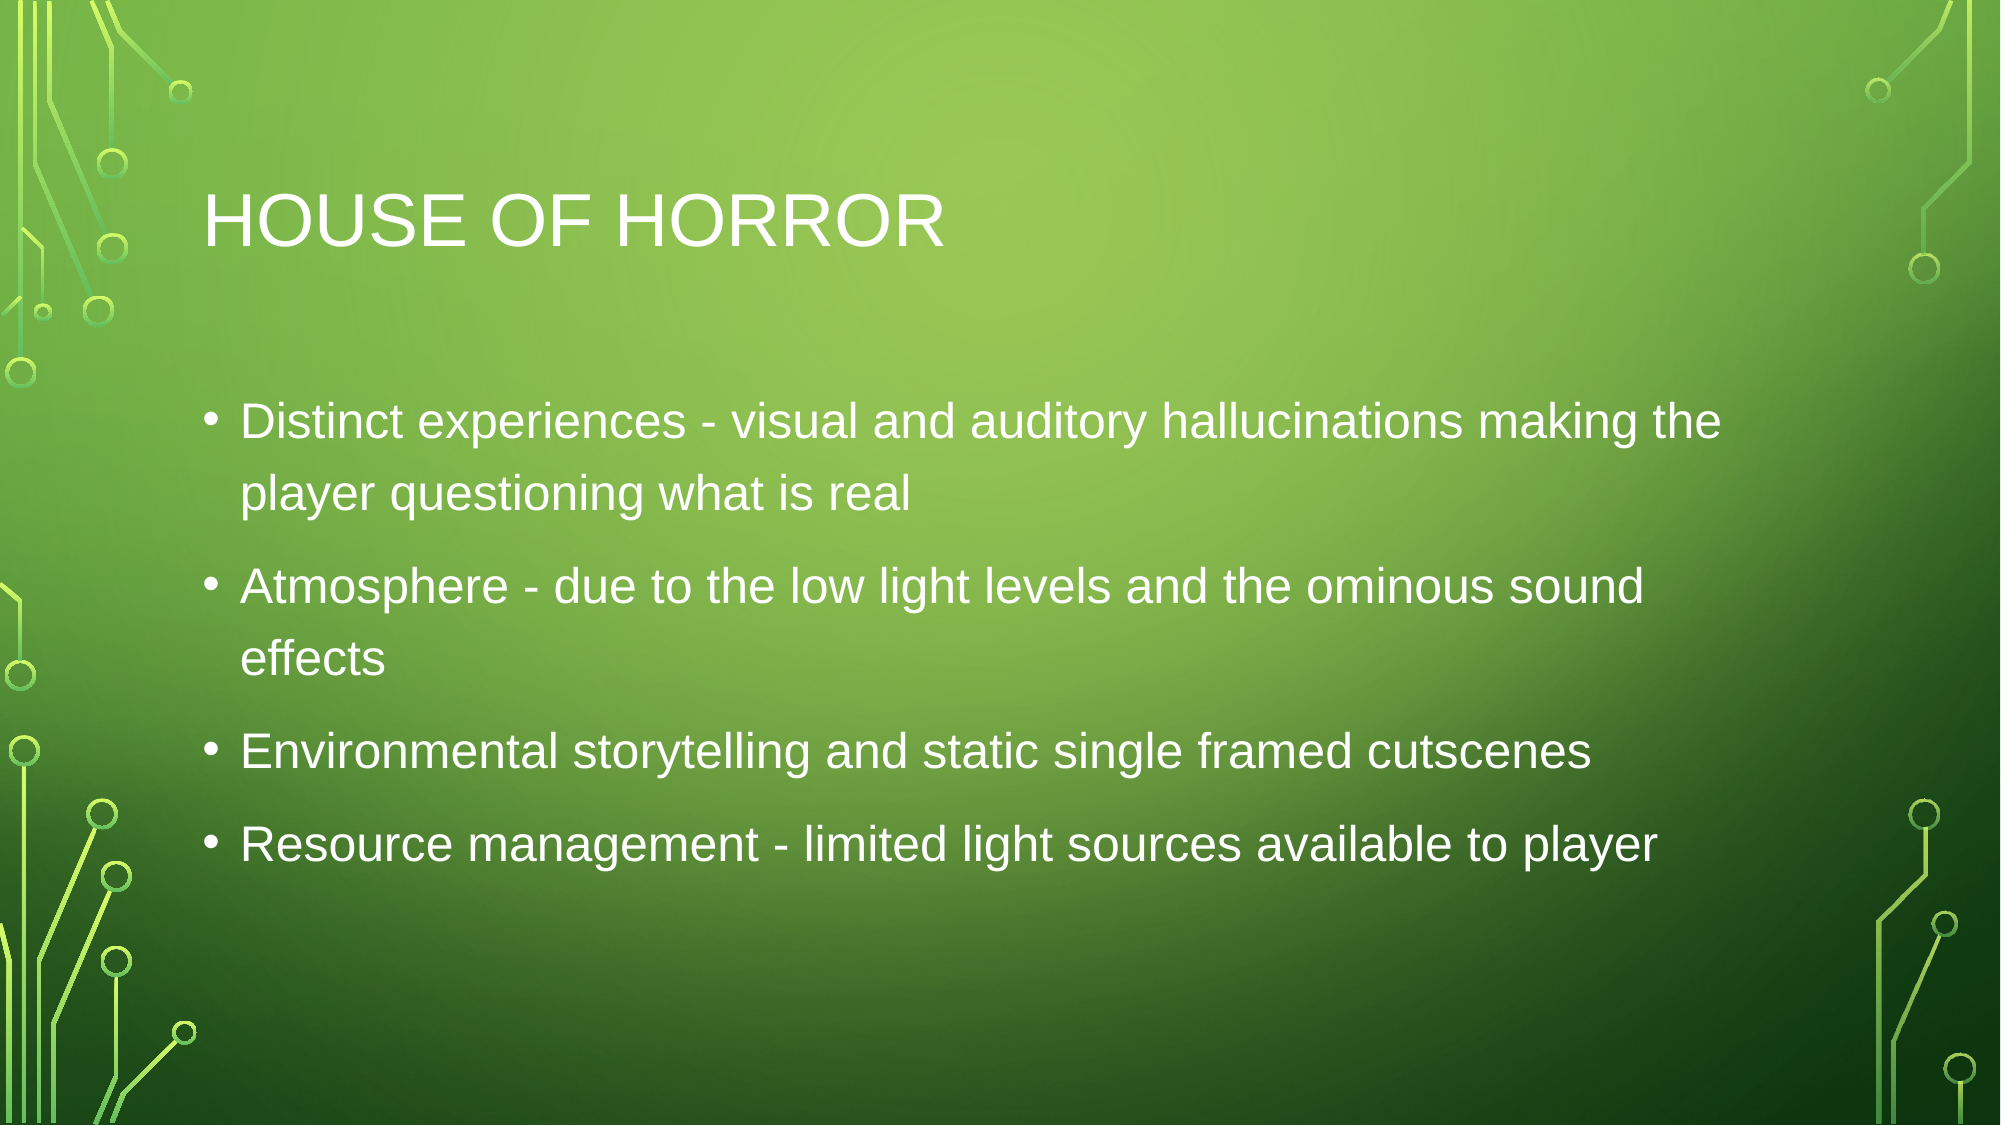

# HOUSE OF HORROR
Distinct experiences - visual and auditory hallucinations making the player questioning what is real
Atmosphere - due to the low light levels and the ominous sound effects
Environmental storytelling and static single framed cutscenes
Resource management - limited light sources available to player